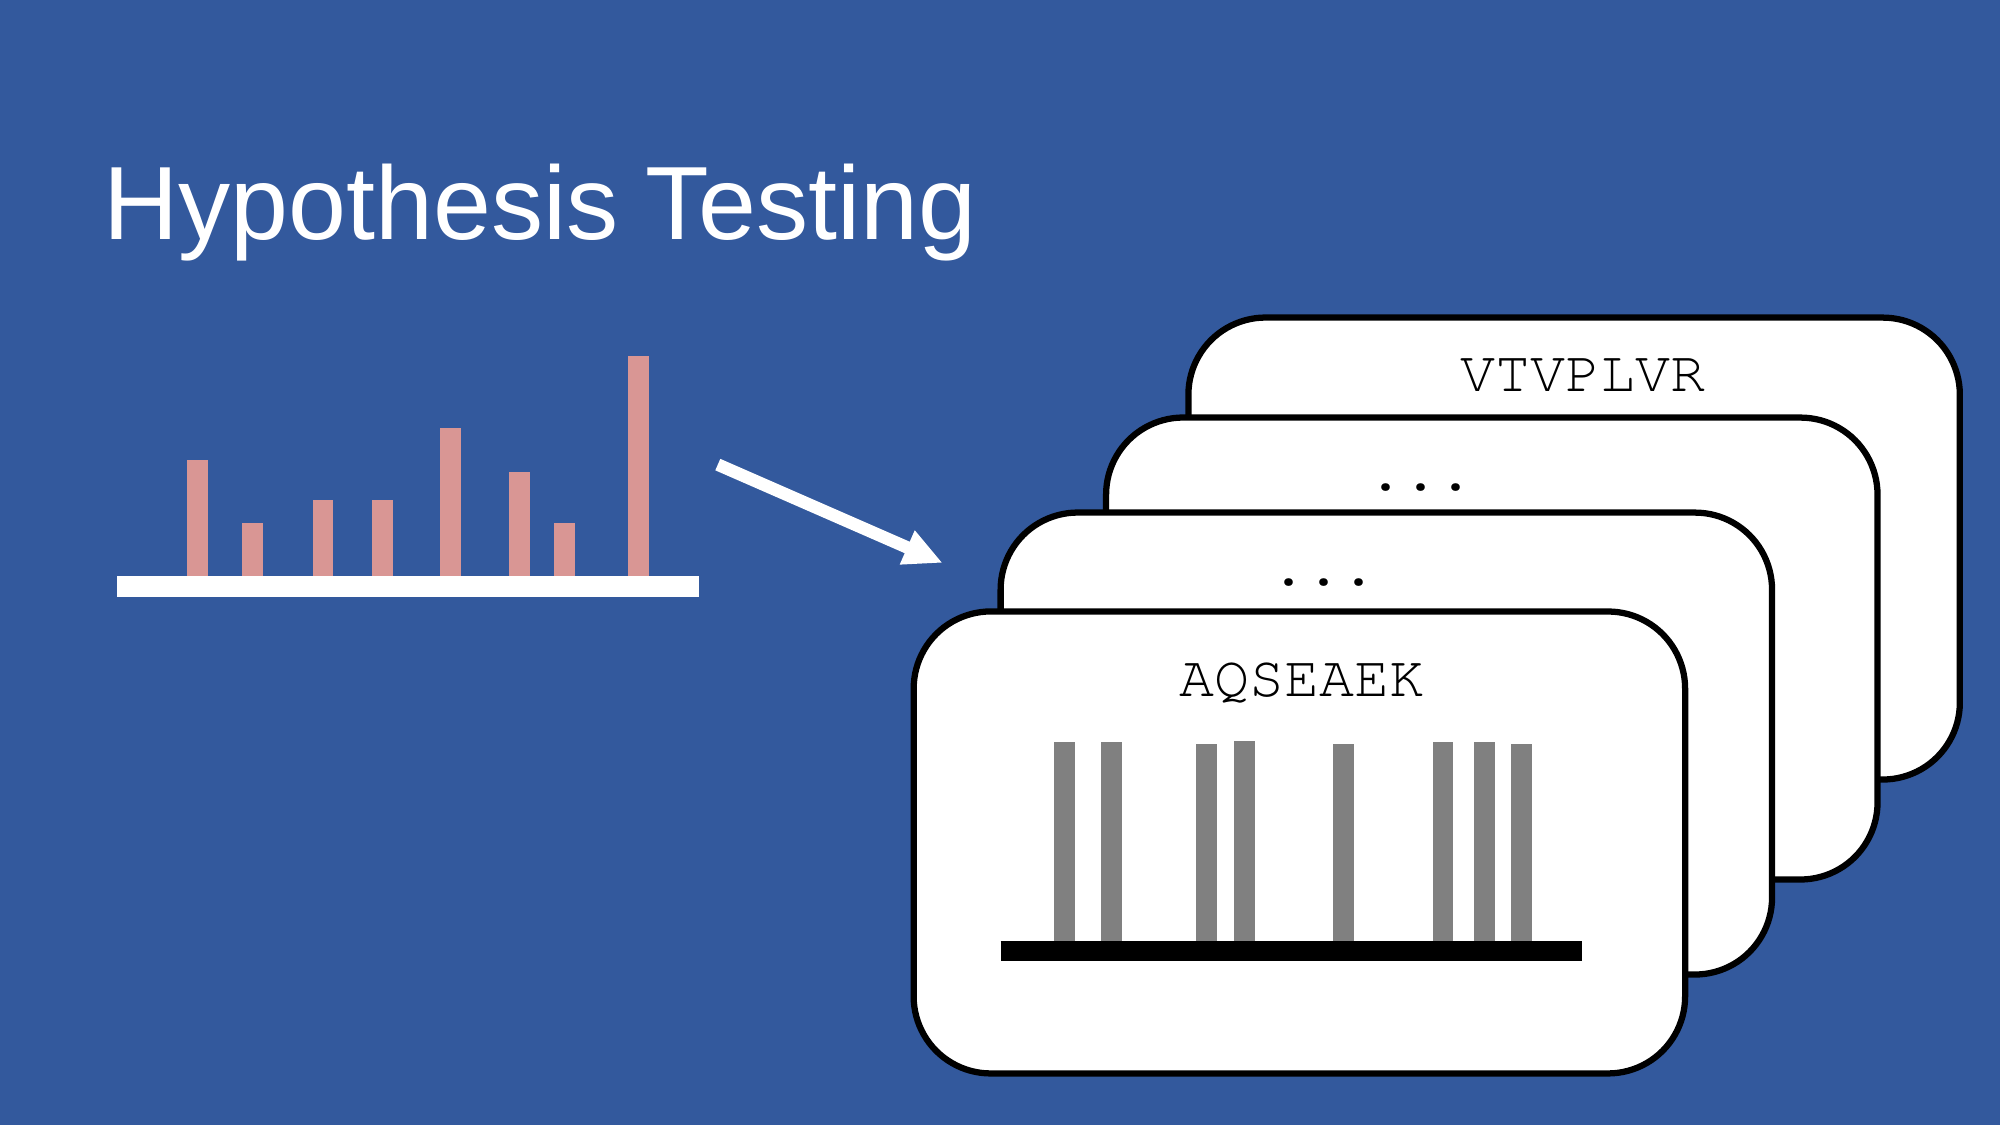

# Hypothesis Testing

VTVPLVR

...

...

AQSEAEK